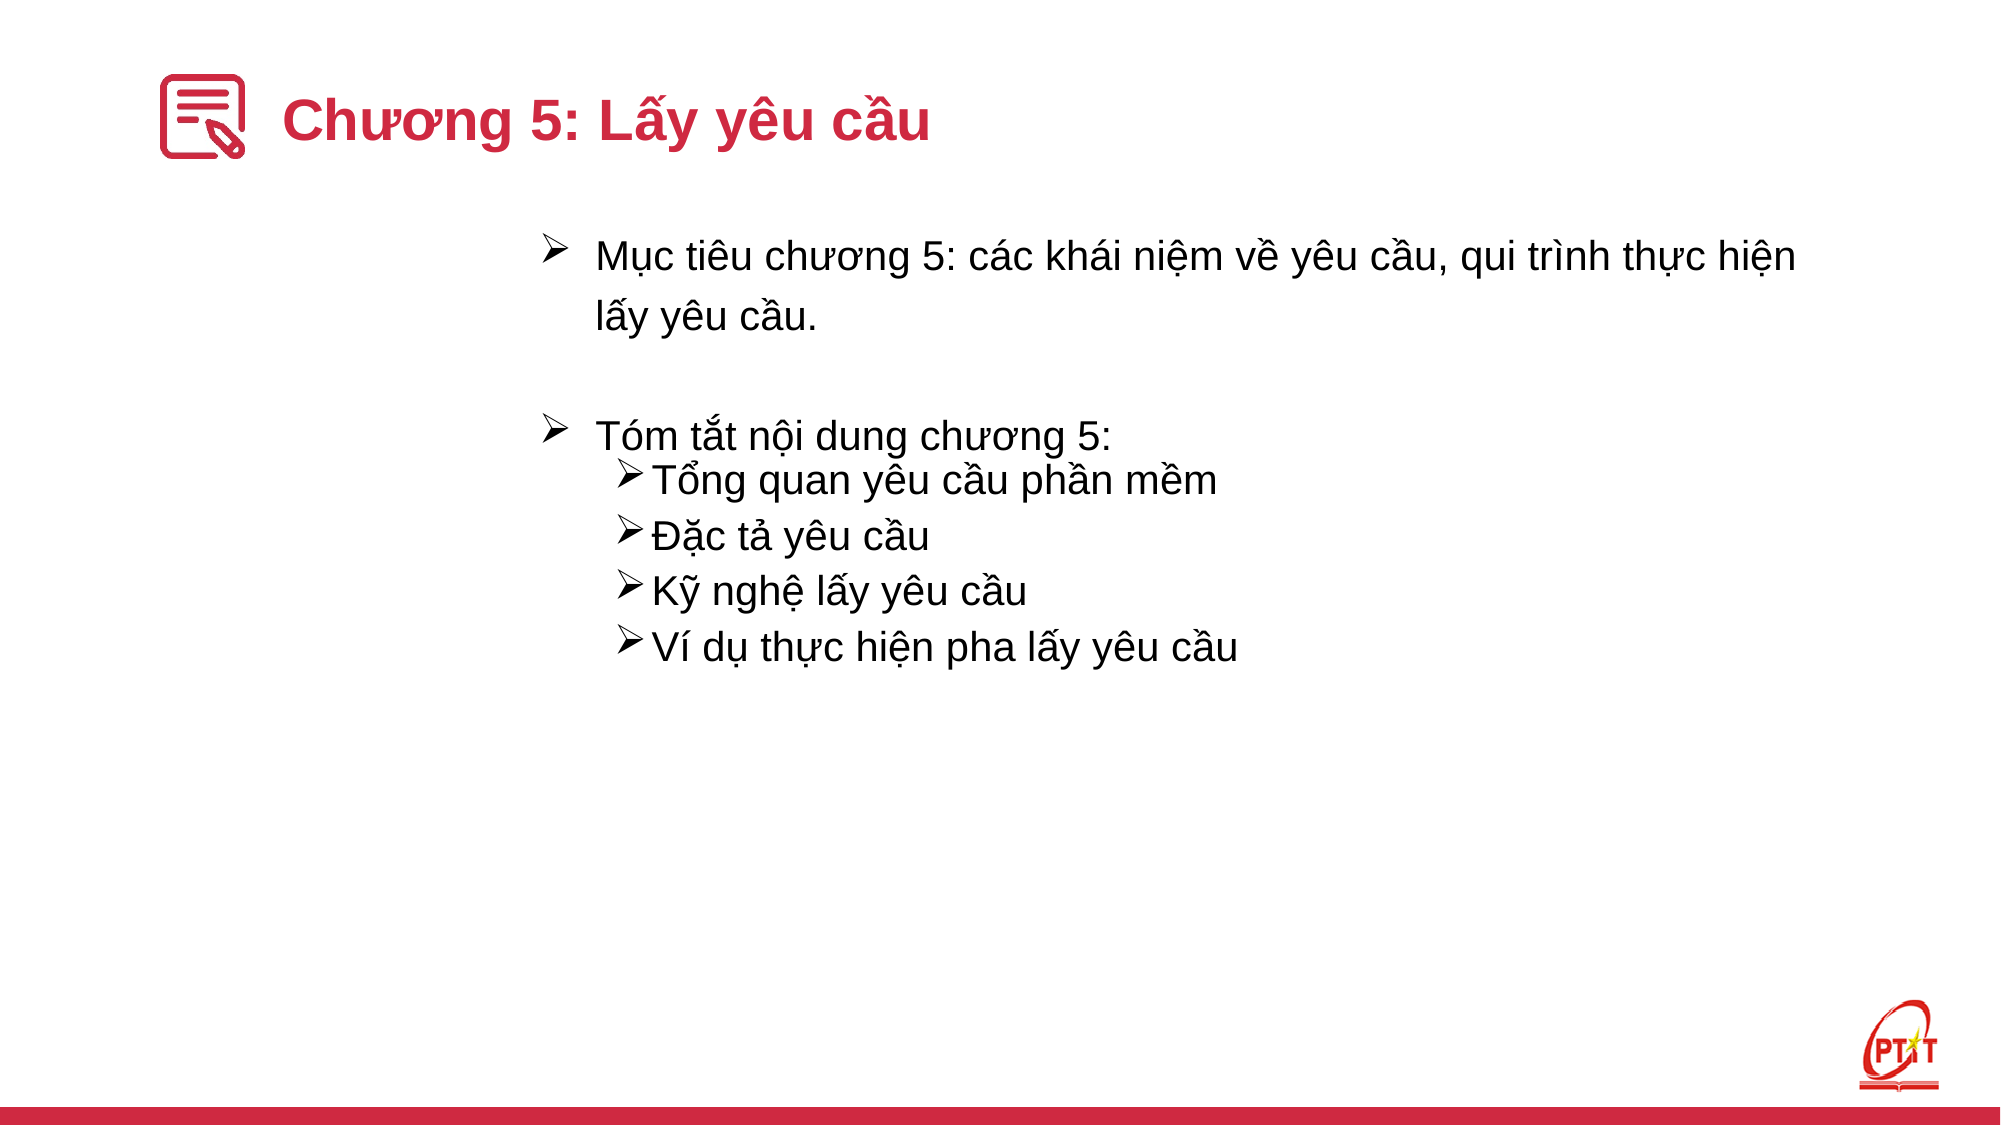

# Chương 5: Lấy yêu cầu
Mục tiêu chương 5: các khái niệm về yêu cầu, qui trình thực hiện lấy yêu cầu.

Tóm tắt nội dung chương 5:
Tổng quan yêu cầu phần mềm
Đặc tả yêu cầu
Kỹ nghệ lấy yêu cầu
Ví dụ thực hiện pha lấy yêu cầu